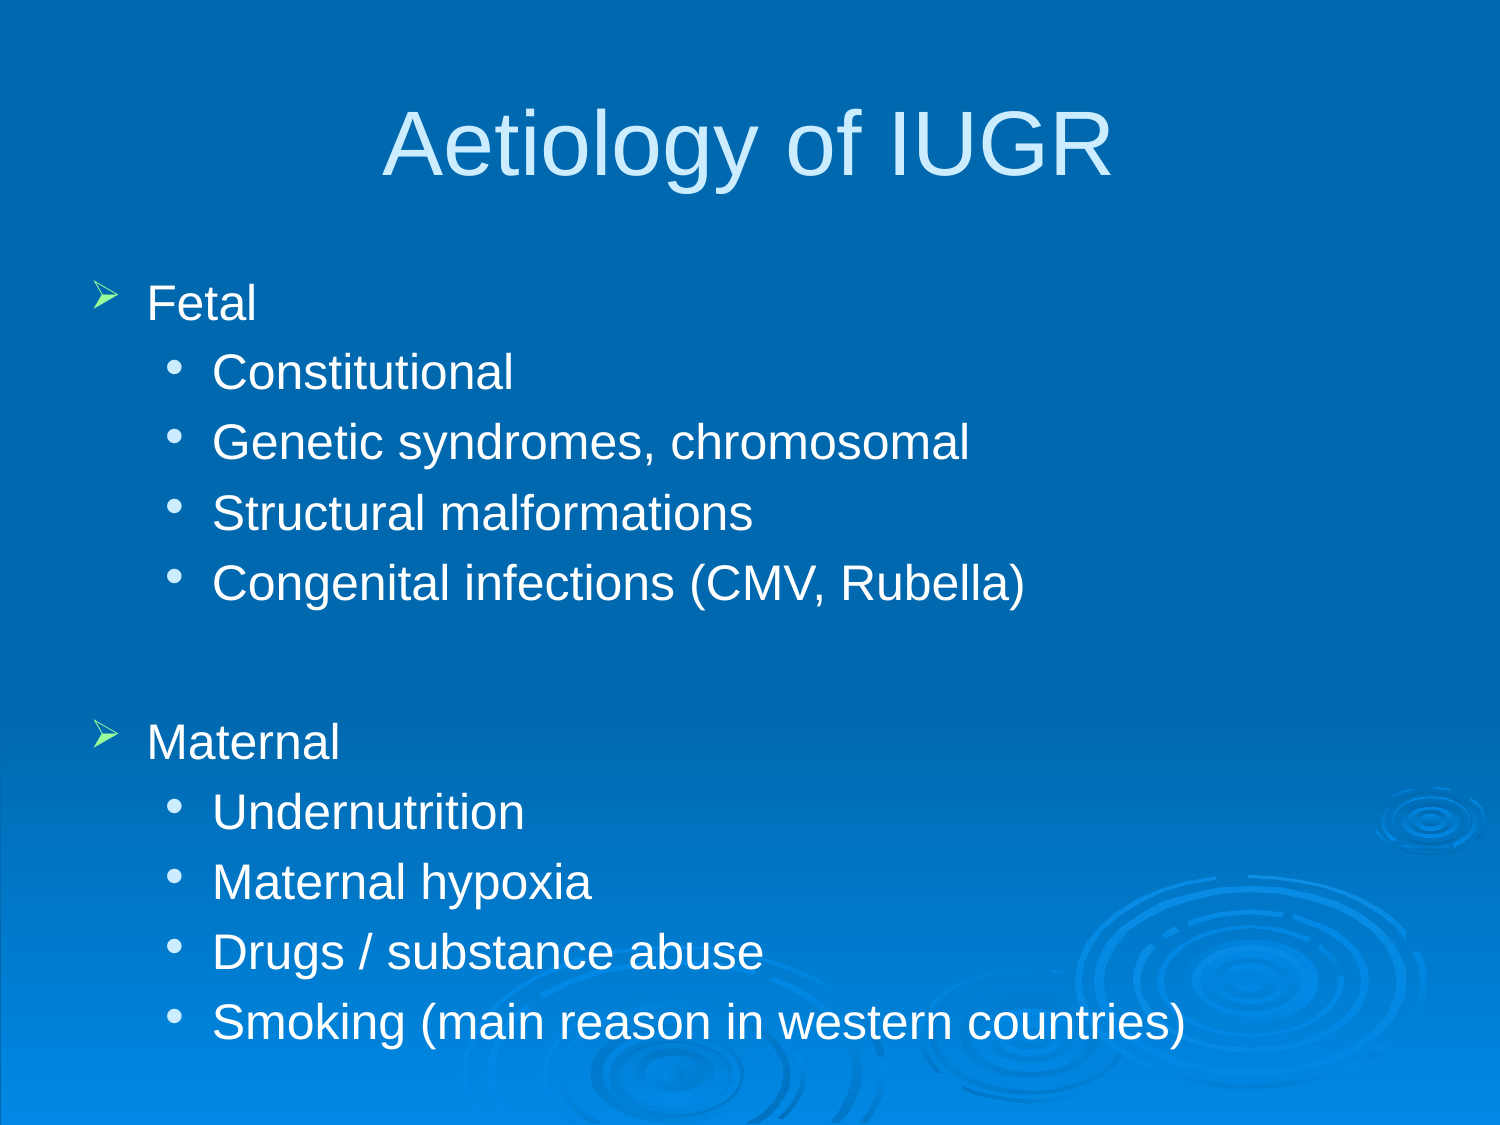

# Aetiology of IUGR
Fetal
Constitutional
Genetic syndromes, chromosomal
Structural malformations
Congenital infections (CMV, Rubella)

Maternal
Undernutrition
Maternal hypoxia
Drugs / substance abuse
Smoking (main reason in western countries)